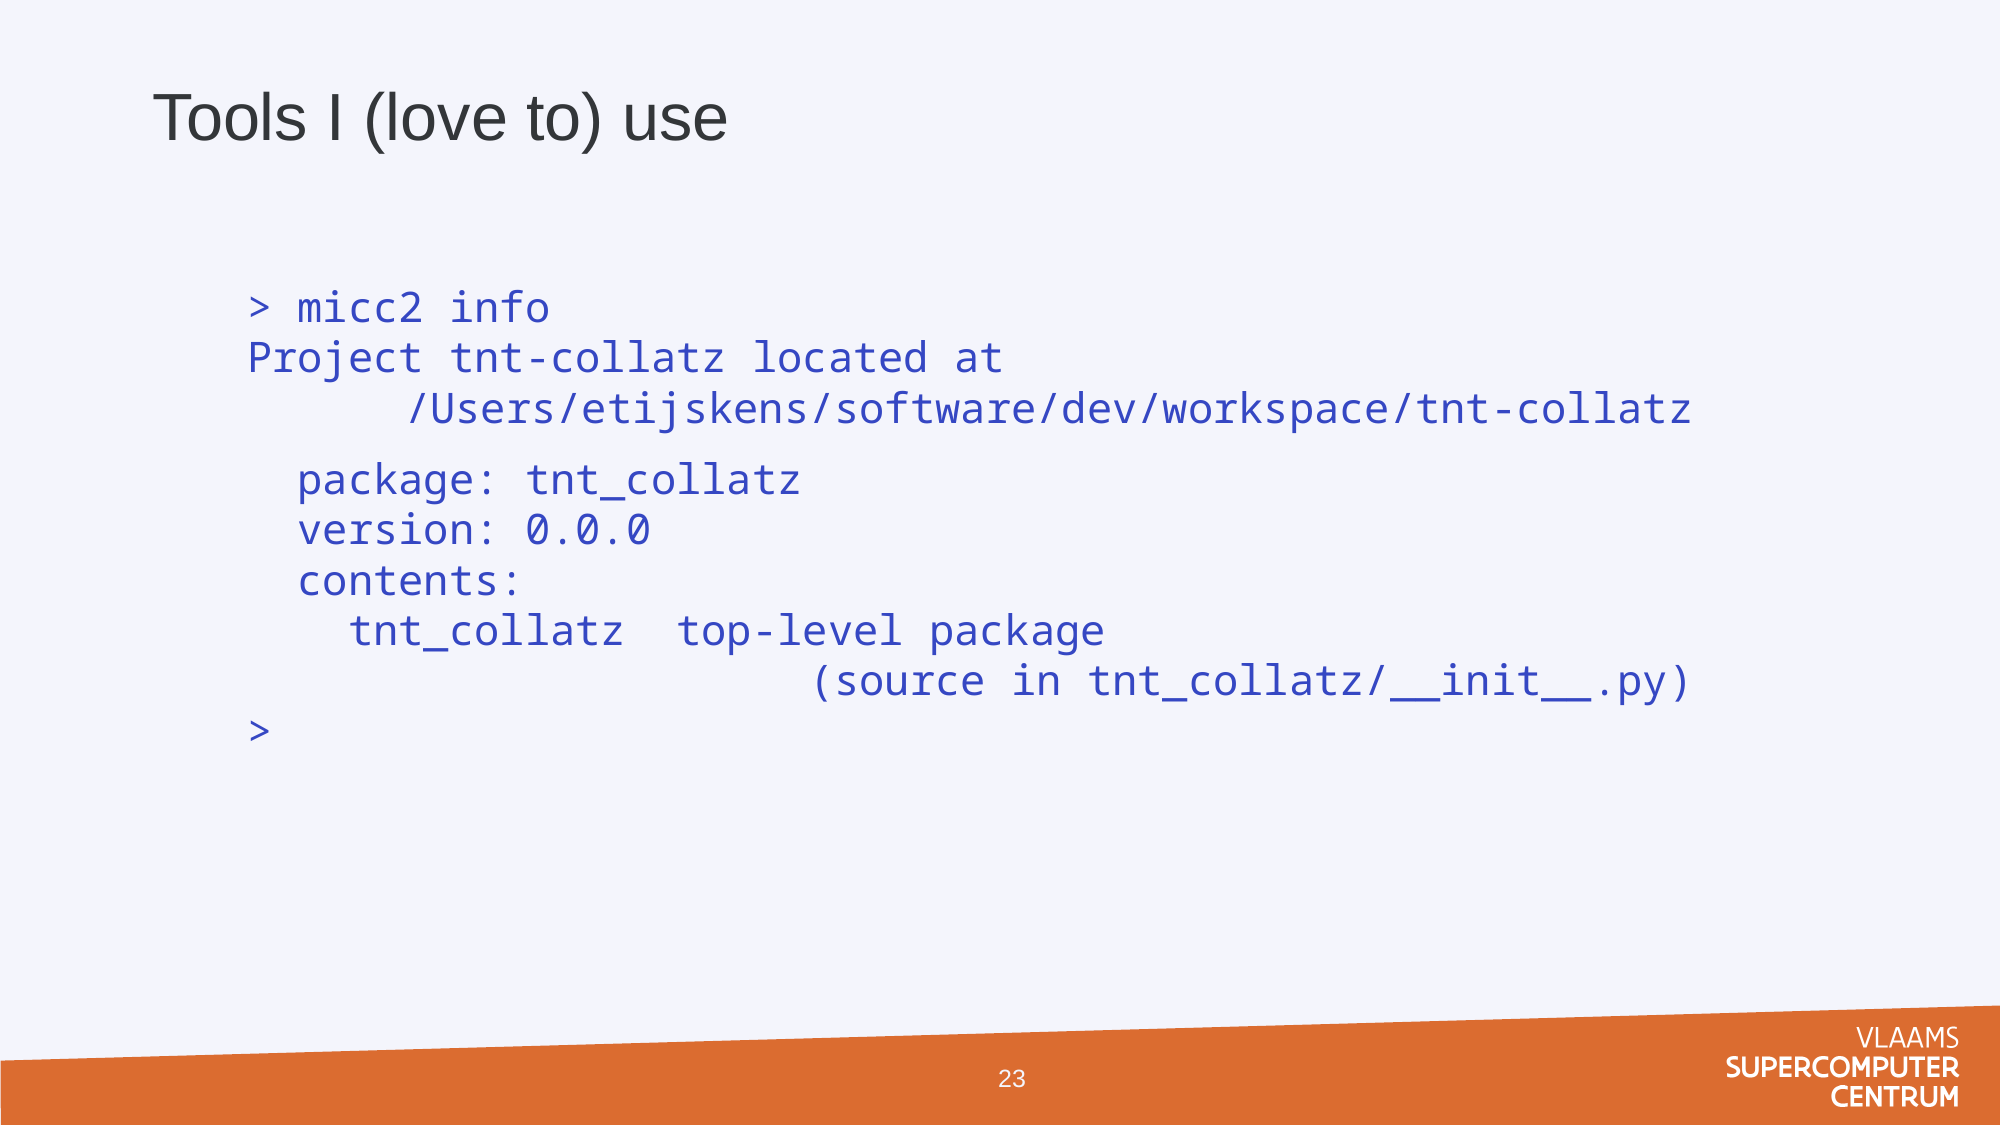

# Tools I (love to) use

	> micc2 info
	Project tnt-collatz located at
          /Users/etijskens/software/dev/workspace/tnt-collatz
	  package: tnt_collatz
	  version: 0.0.0
	  contents:
	    tnt_collatz  top-level package
                          (source in tnt_collatz/__init__.py)
	>

23